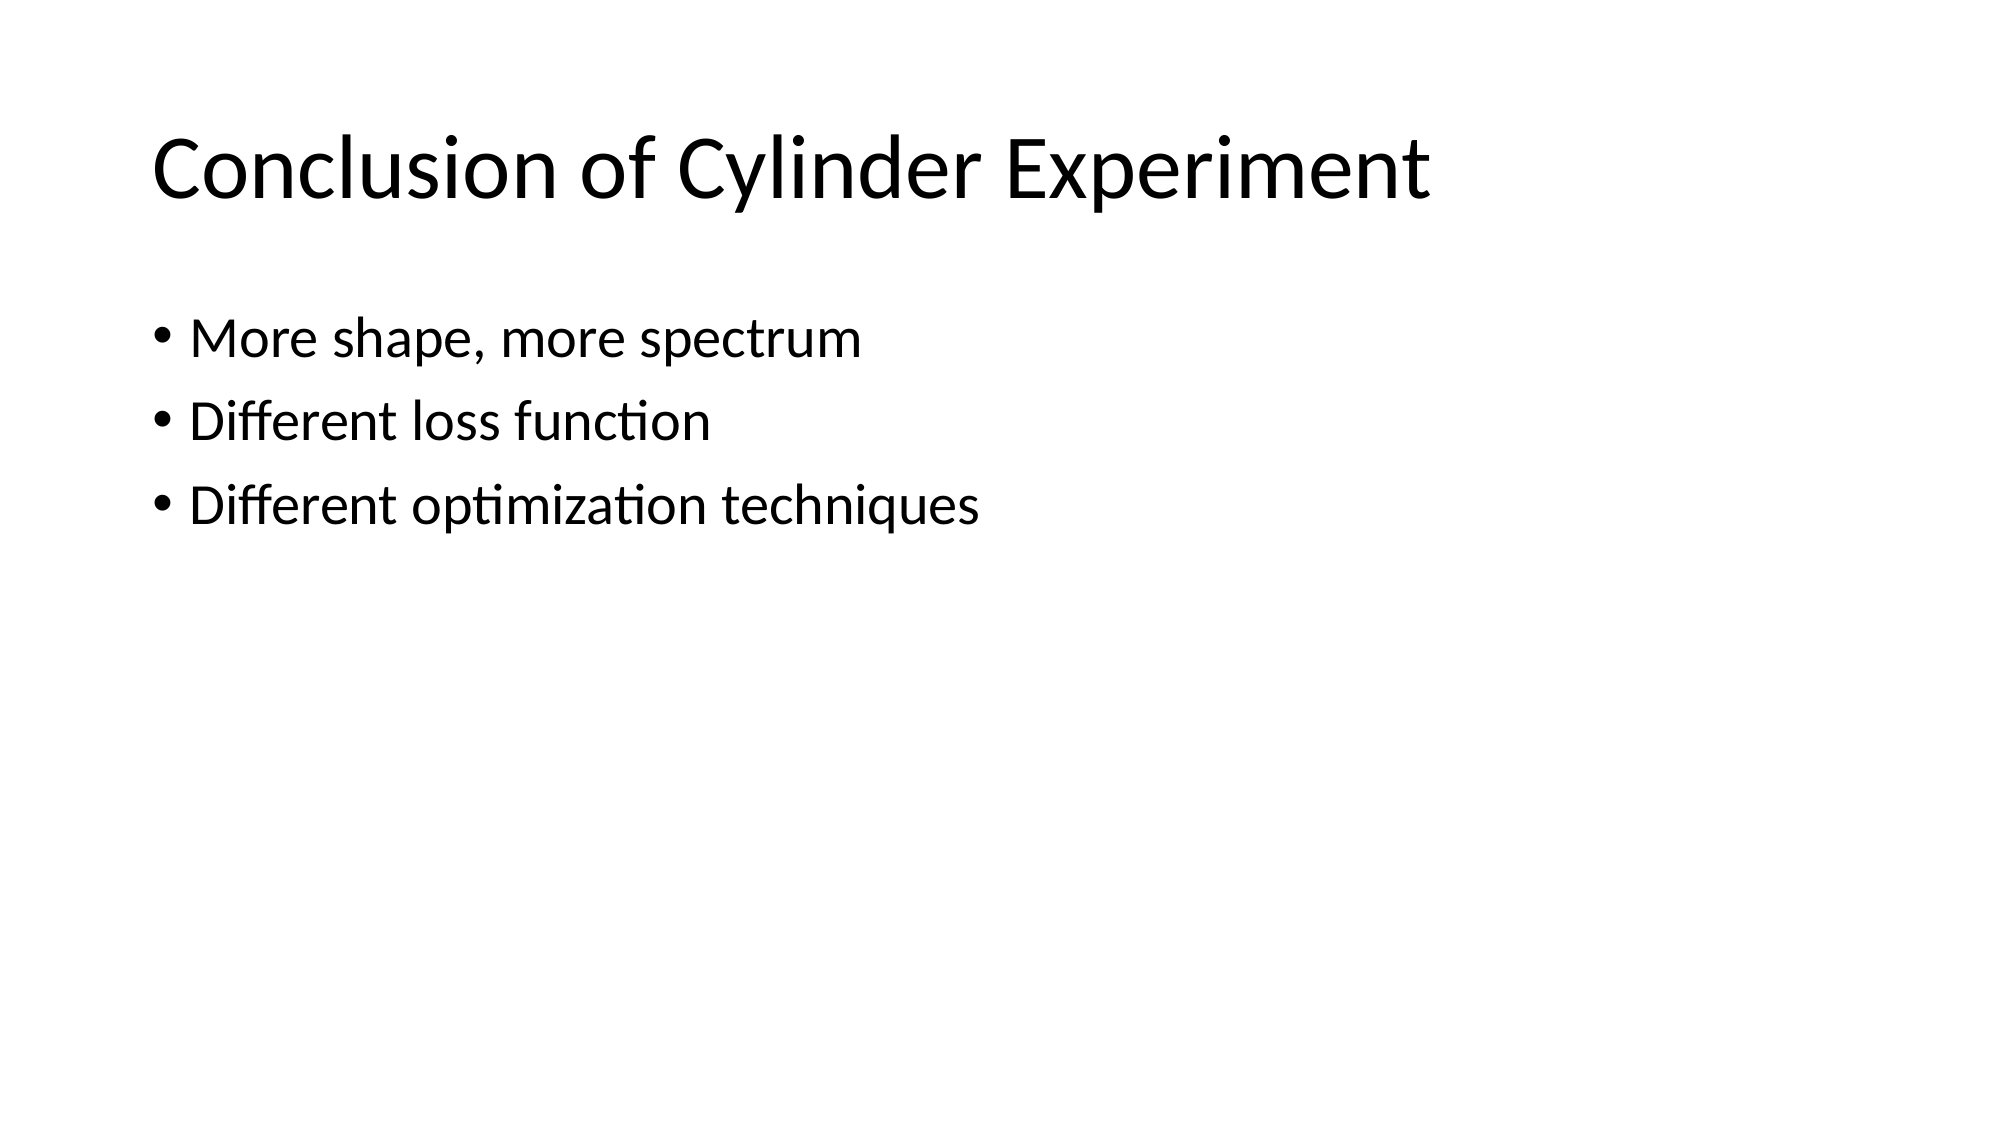

# Conclusion of Cylinder Experiment
More shape, more spectrum
Different loss function
Different optimization techniques